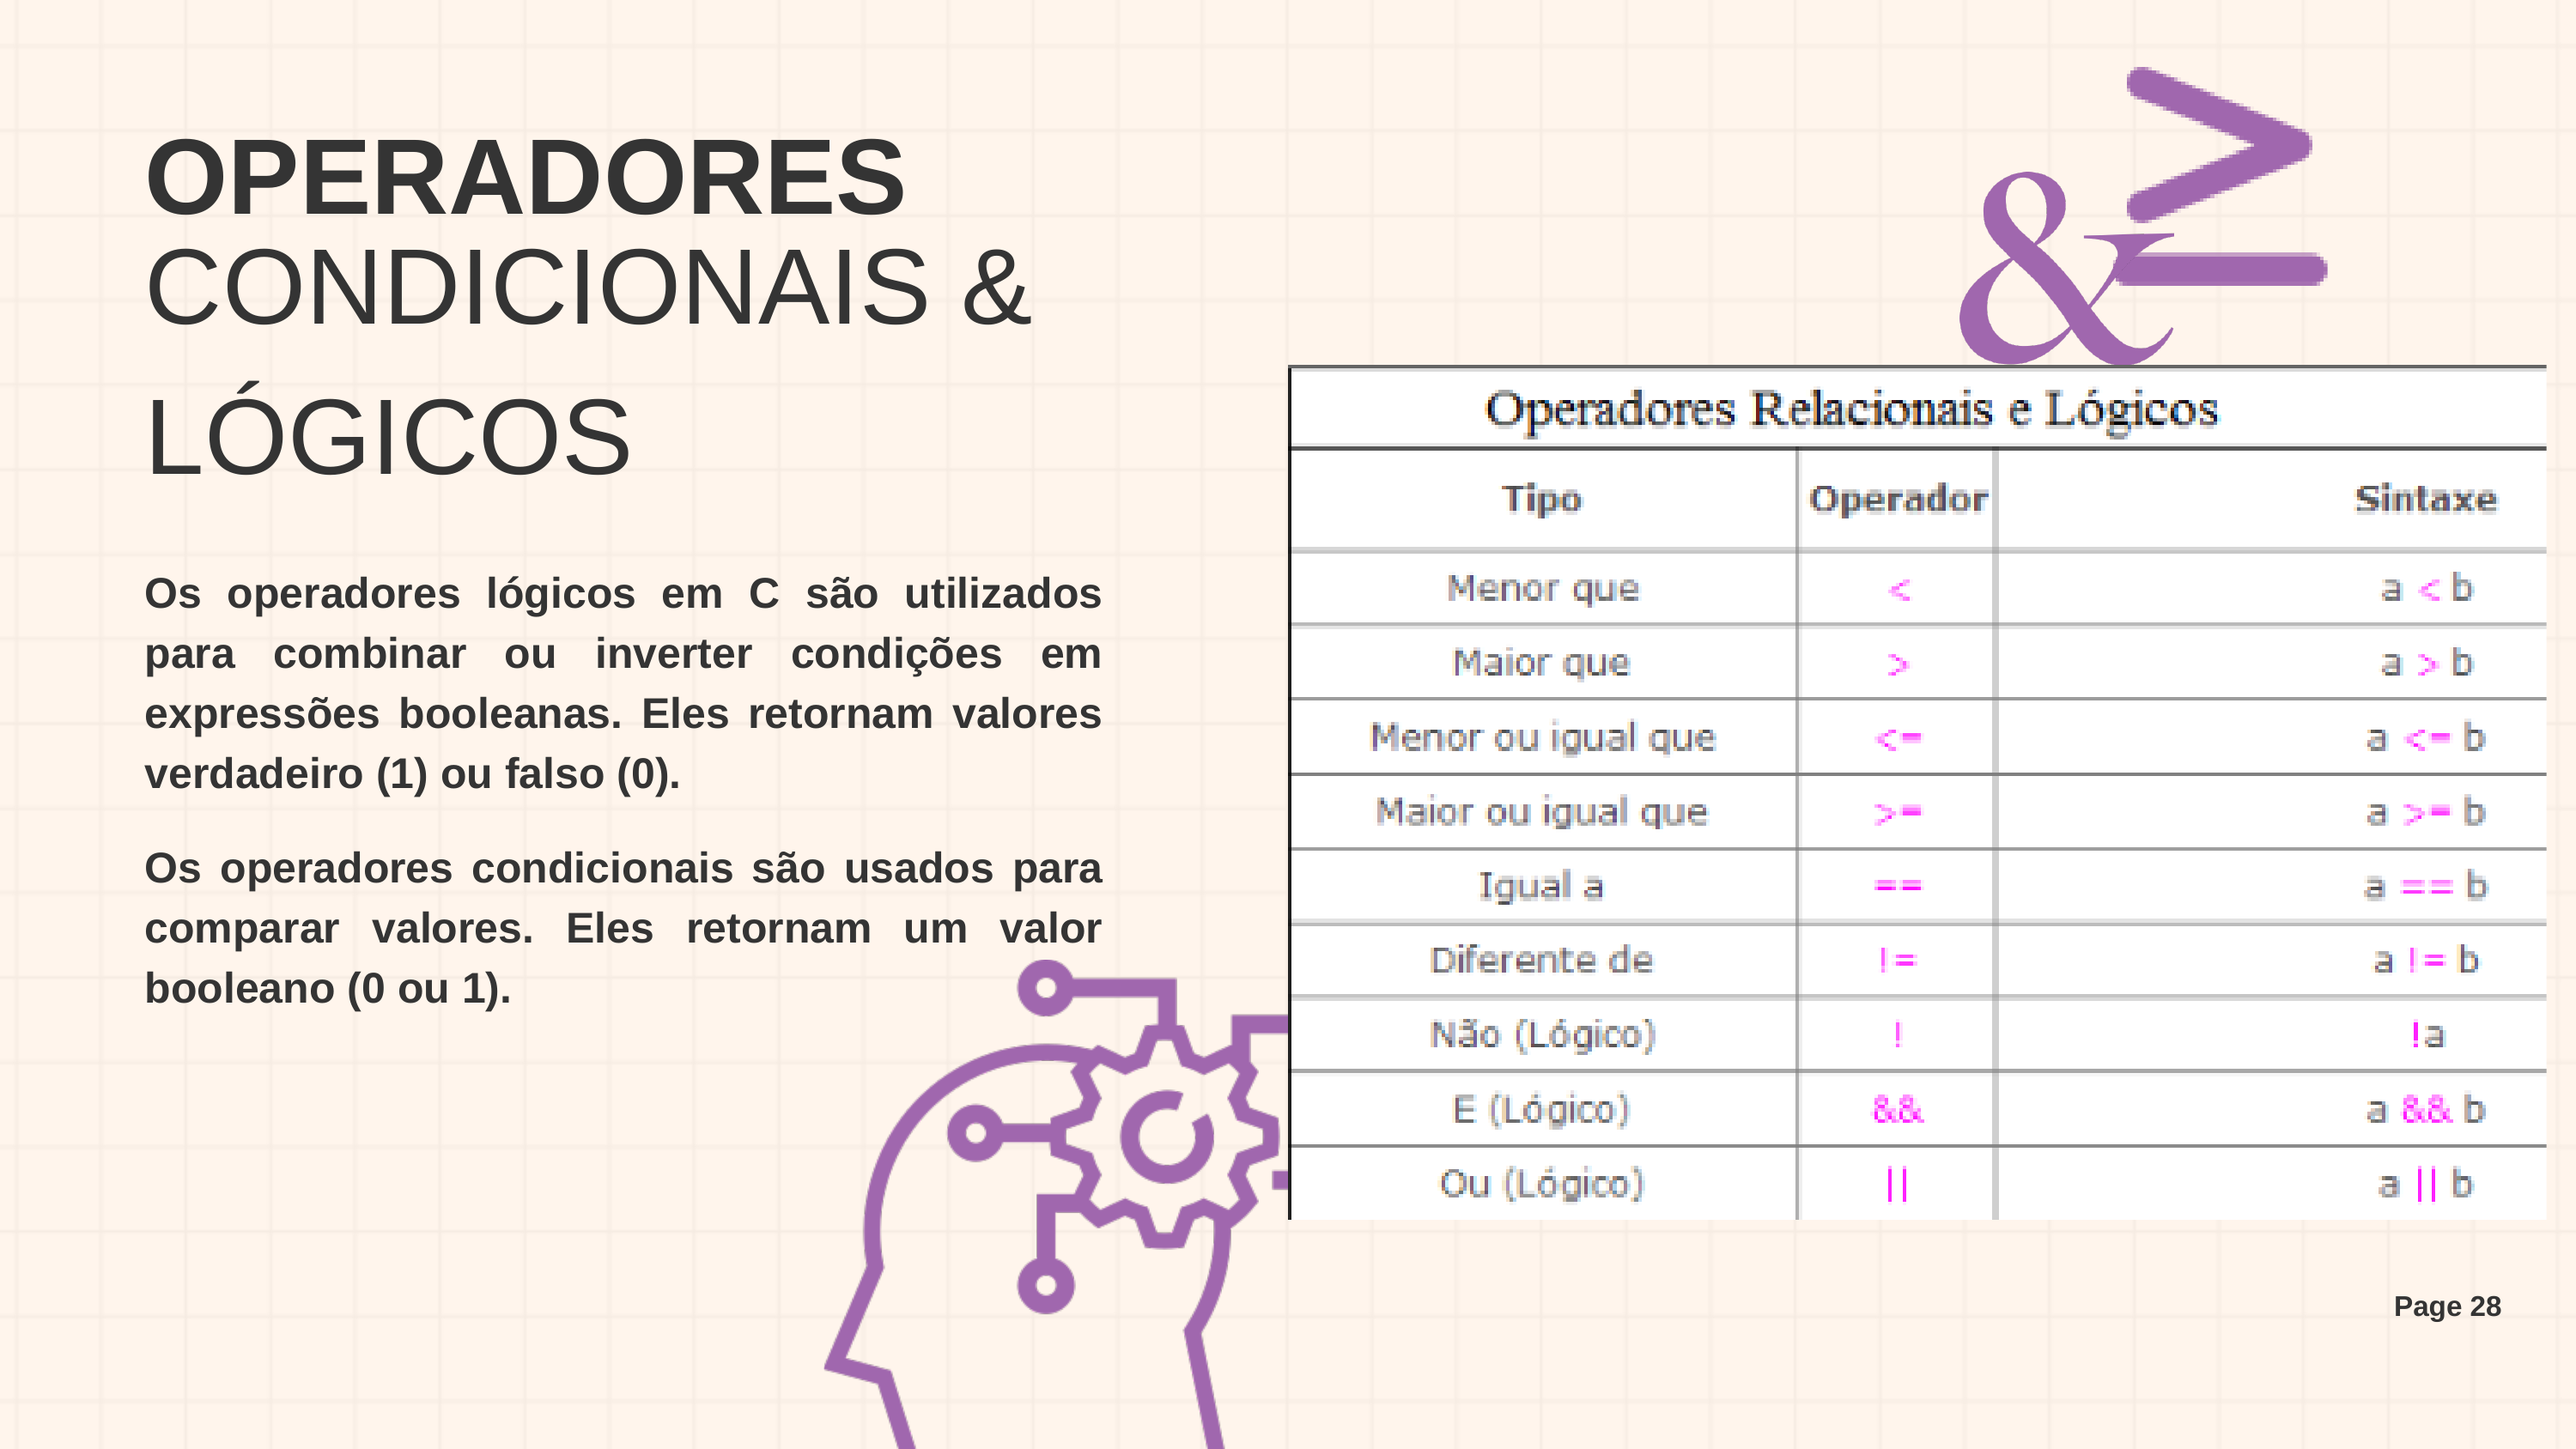

OPERADORES

CONDICIONAIS & LÓGICOS

Os operadores lógicos em C são utilizados para combinar ou inverter condições em expressões booleanas. Eles retornam valores verdadeiro (1) ou falso (0).
Os operadores condicionais são usados para comparar valores. Eles retornam um valor booleano (0 ou 1).

Page 28